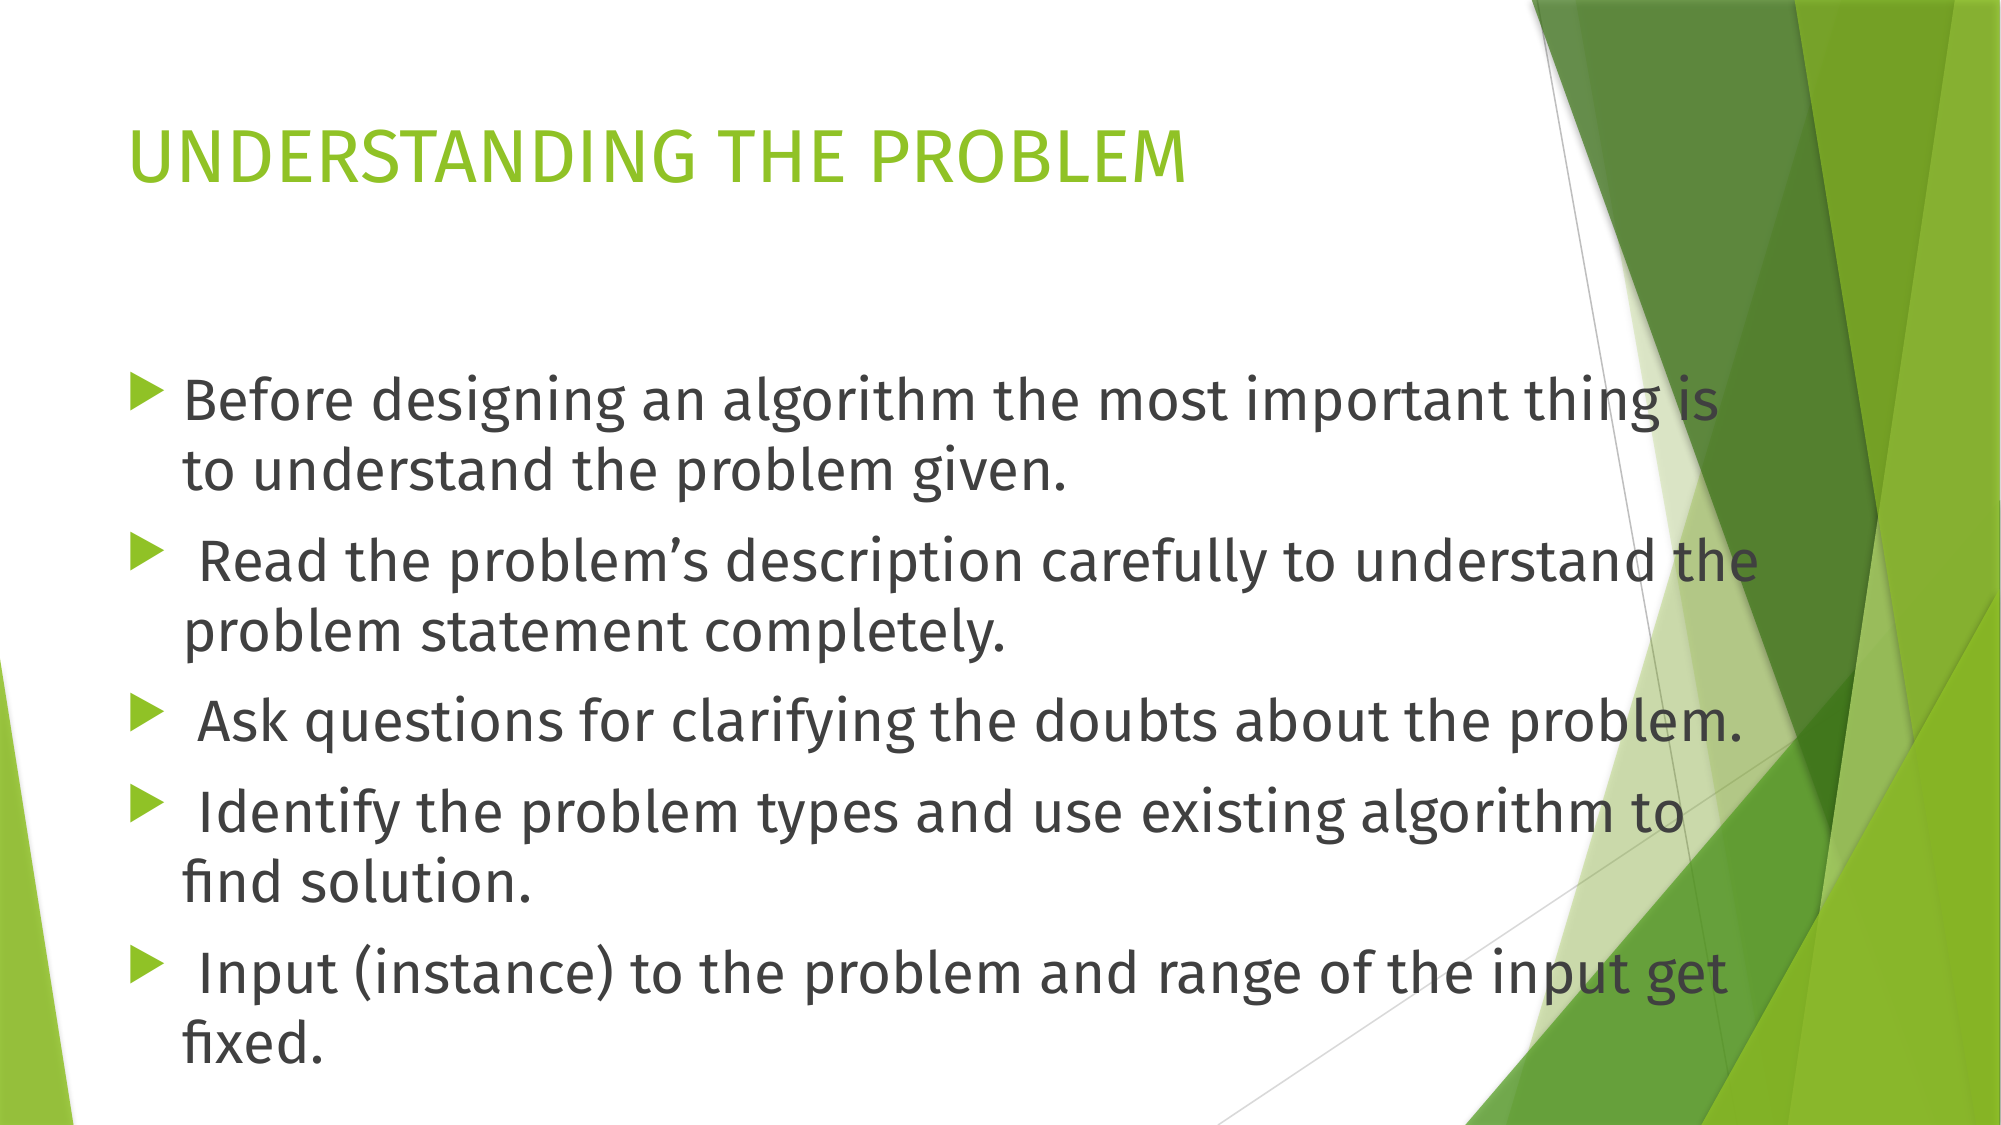

# UNDERSTANDING THE PROBLEM
Before designing an algorithm the most important thing is to understand the problem given.
 Read the problem’s description carefully to understand the problem statement completely.
 Ask questions for clarifying the doubts about the problem.
 Identify the problem types and use existing algorithm to find solution.
 Input (instance) to the problem and range of the input get fixed.